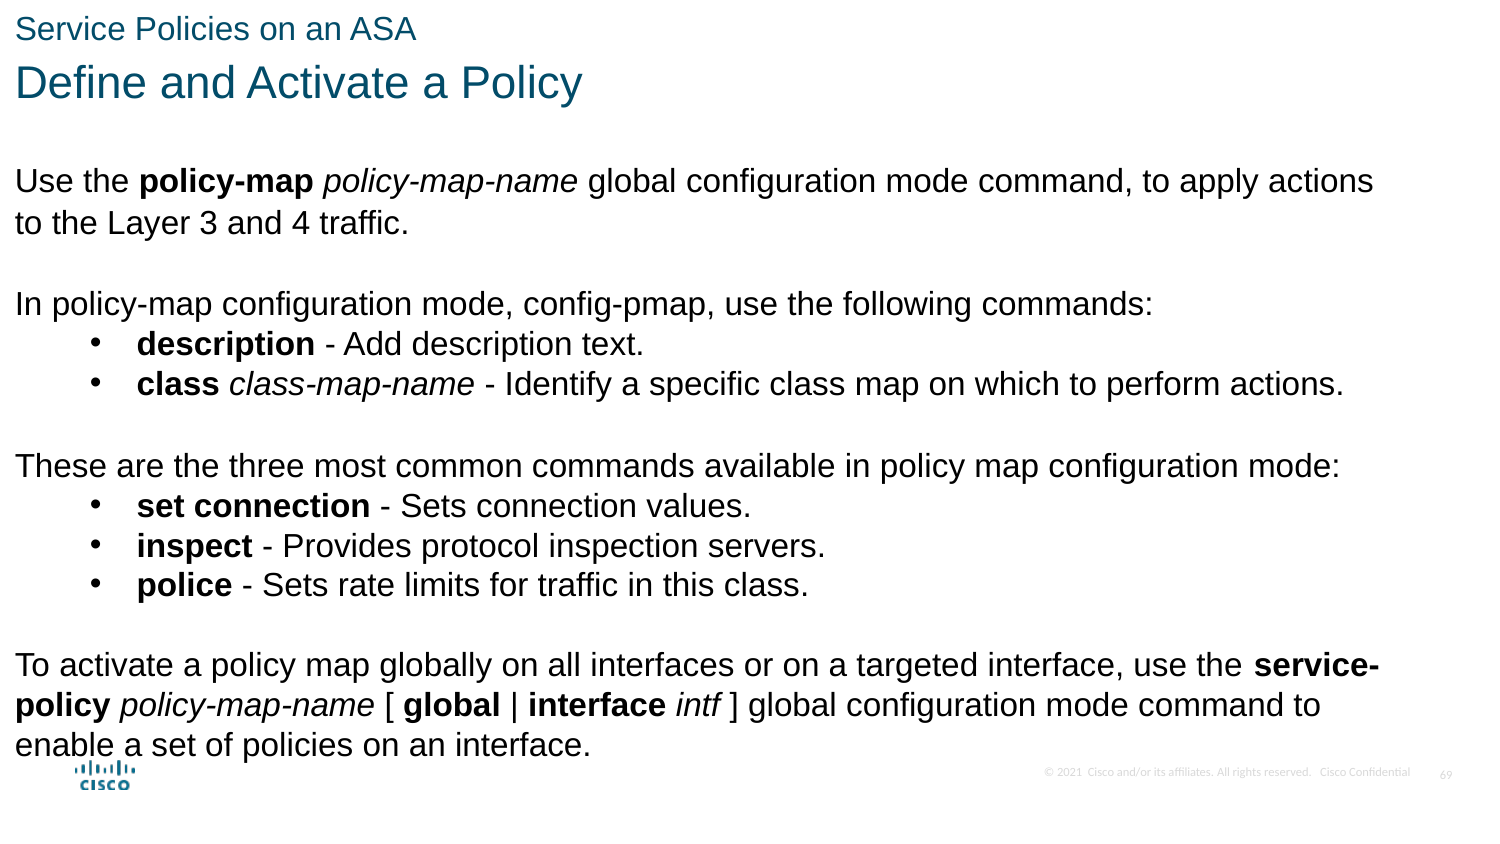

Service Policies on an ASA
Define and Activate a Policy
Use the policy-map policy-map-name global configuration mode command, to apply actions to the Layer 3 and 4 traffic.

In policy-map configuration mode, config-pmap, use the following commands:
description - Add description text.
class class-map-name - Identify a specific class map on which to perform actions.

These are the three most common commands available in policy map configuration mode:
set connection - Sets connection values.
inspect - Provides protocol inspection servers.
police - Sets rate limits for traffic in this class.

To activate a policy map globally on all interfaces or on a targeted interface, use the service-policy policy-map-name [ global | interface intf ] global configuration mode command to enable a set of policies on an interface.

69